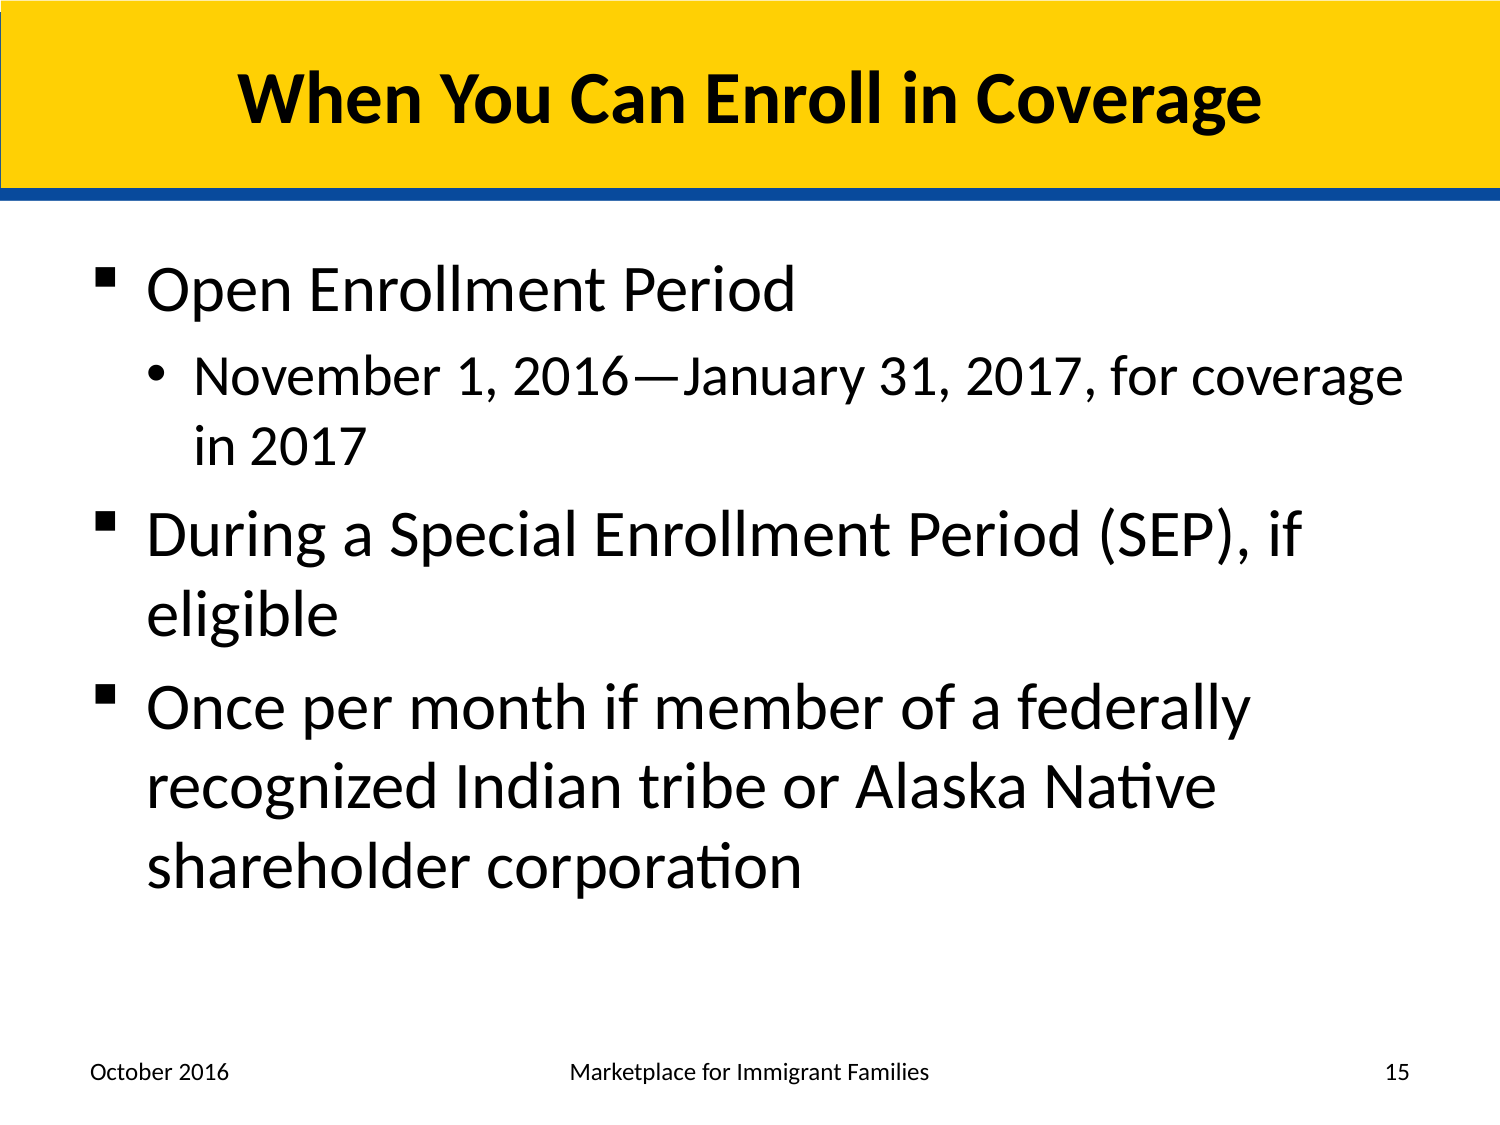

# When You Can Enroll in Coverage
Open Enrollment Period
November 1, 2016—January 31, 2017, for coverage in 2017
During a Special Enrollment Period (SEP), if eligible
Once per month if member of a federally recognized Indian tribe or Alaska Native shareholder corporation

October 2016
Marketplace for Immigrant Families
15